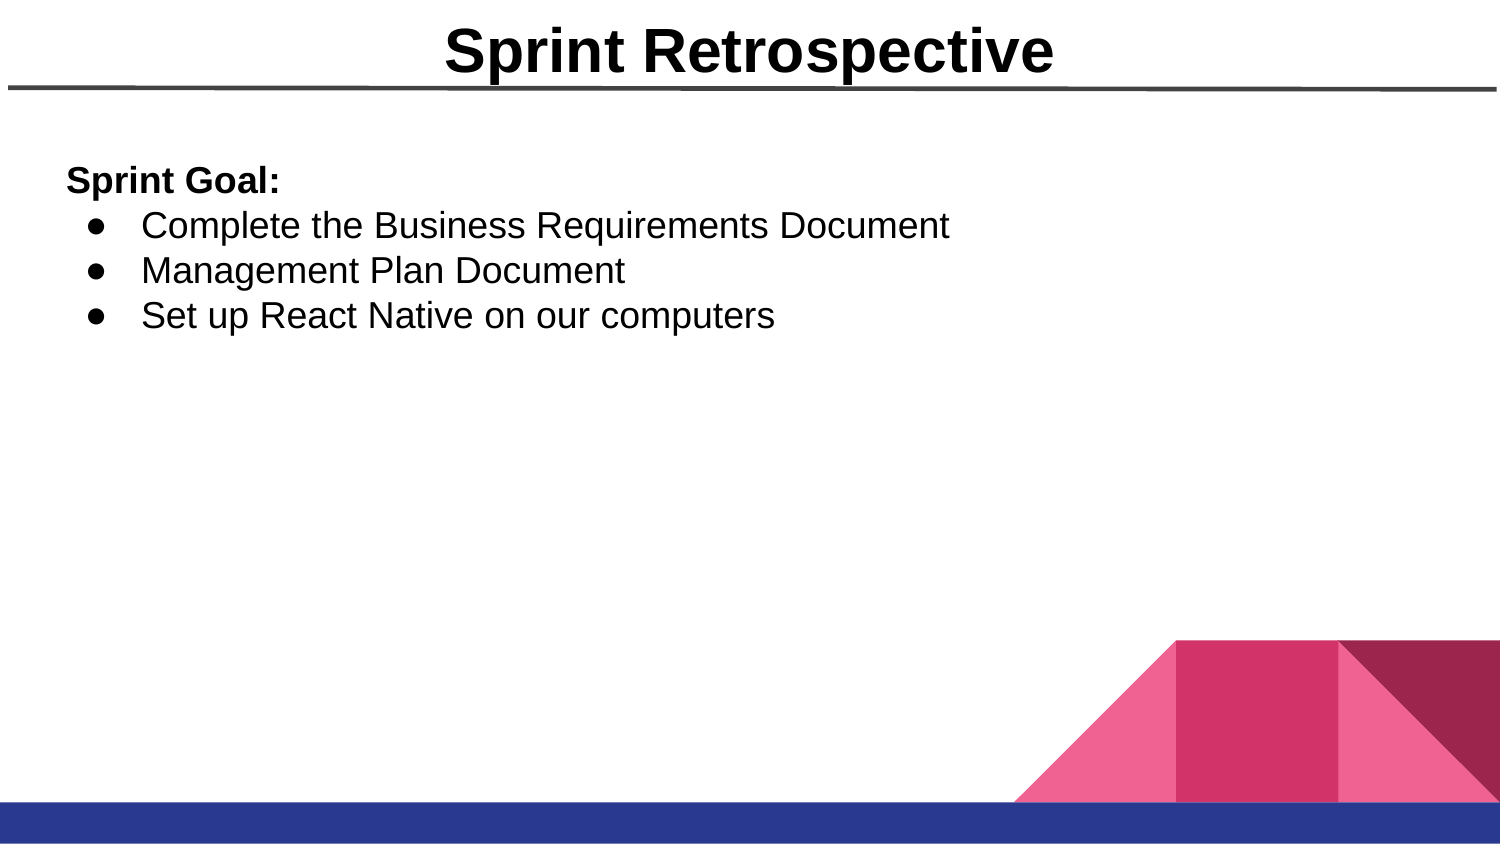

# Sprint Retrospective
Sprint Goal:
Complete the Business Requirements Document
Management Plan Document
Set up React Native on our computers